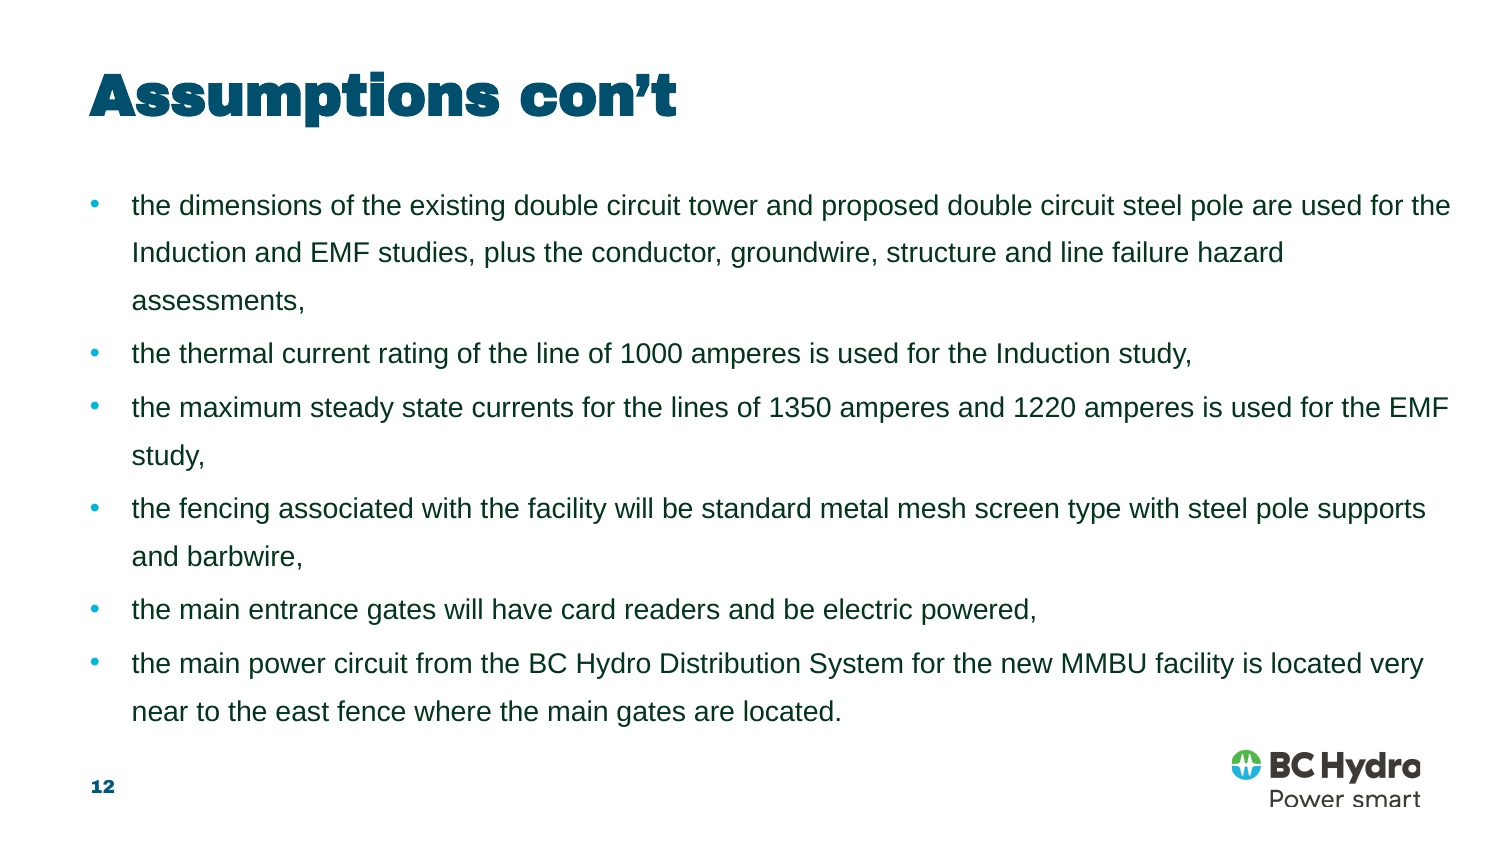

# Assumptions con’t
the dimensions of the existing double circuit tower and proposed double circuit steel pole are used for the Induction and EMF studies, plus the conductor, groundwire, structure and line failure hazard assessments,
the thermal current rating of the line of 1000 amperes is used for the Induction study,
the maximum steady state currents for the lines of 1350 amperes and 1220 amperes is used for the EMF study,
the fencing associated with the facility will be standard metal mesh screen type with steel pole supports and barbwire,
the main entrance gates will have card readers and be electric powered,
the main power circuit from the BC Hydro Distribution System for the new MMBU facility is located very near to the east fence where the main gates are located.
12